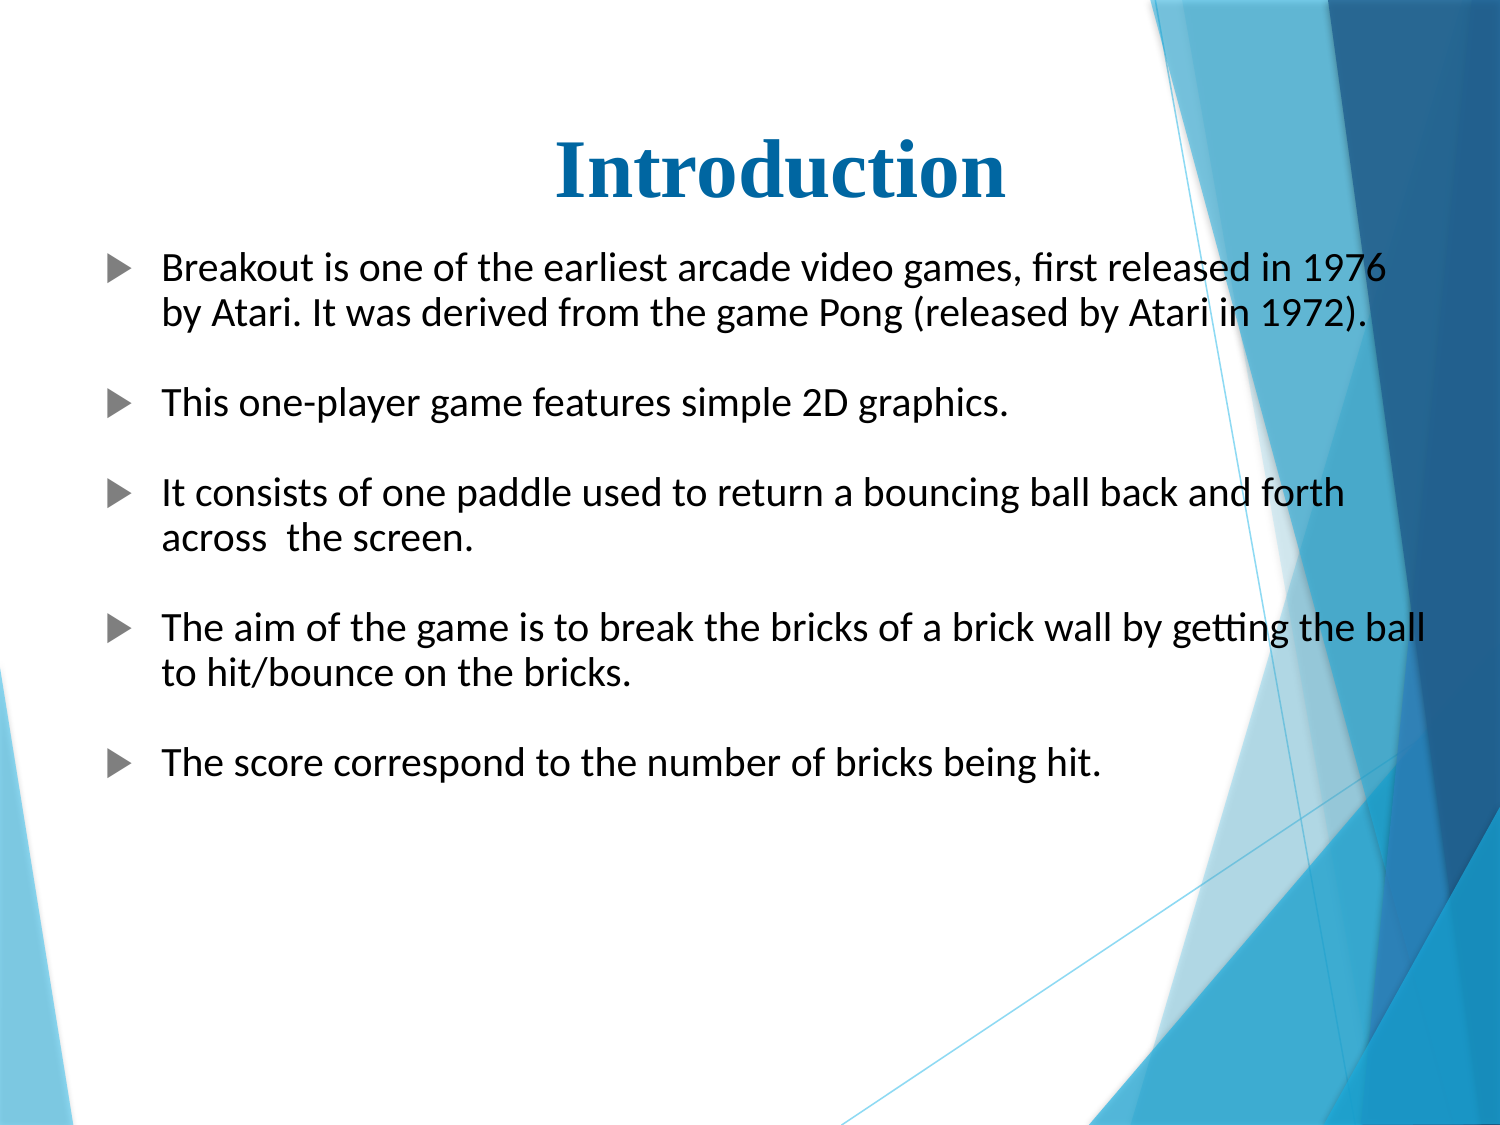

Introduction
Breakout is one of the earliest arcade video games, first released in 1976 by Atari. It was derived from the game Pong (released by Atari in 1972).

This one-player game features simple 2D graphics.

It consists of one paddle used to return a bouncing ball back and forth across  the screen.

The aim of the game is to break the bricks of a brick wall by getting the ball to hit/bounce on the bricks.

The score correspond to the number of bricks being hit.